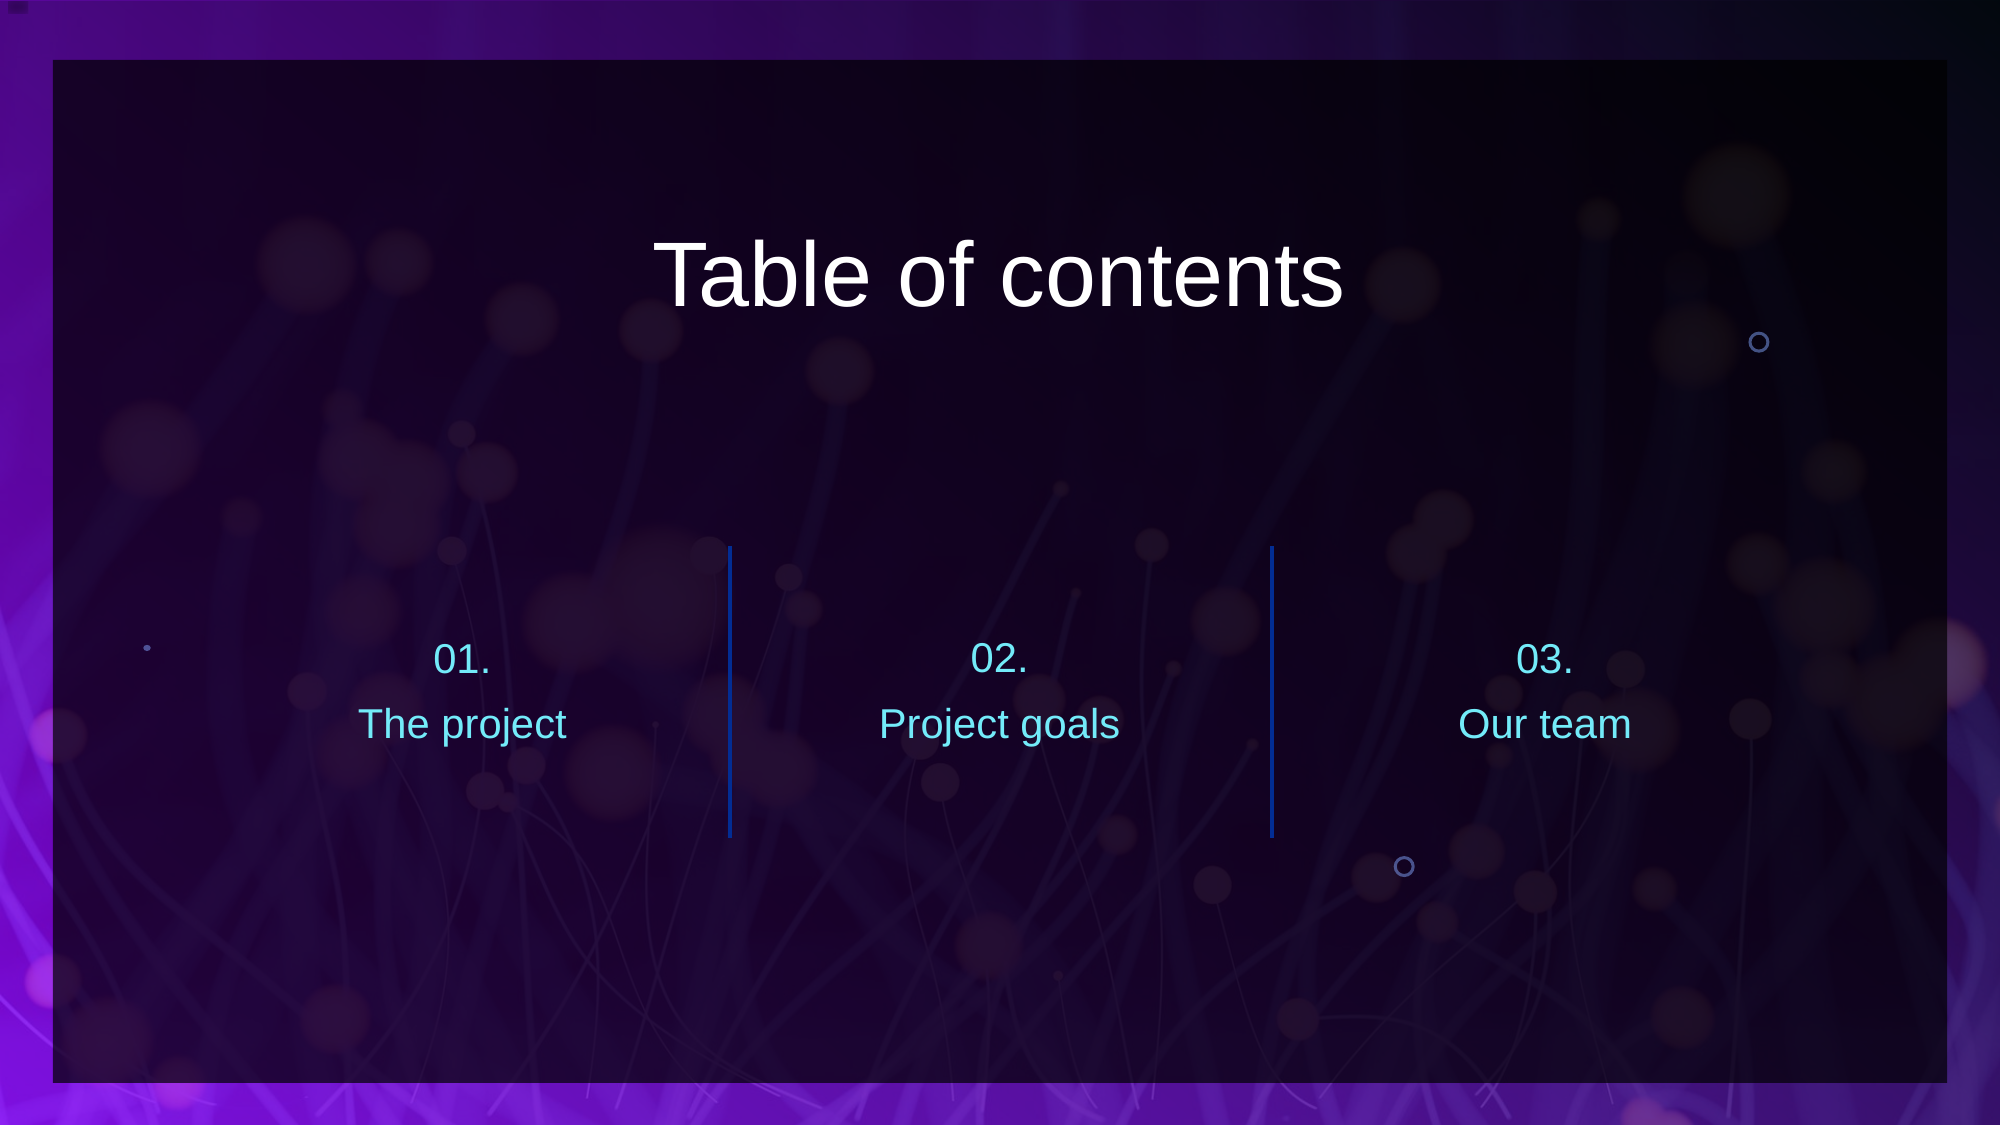

# Table of contents
02.
Project goals
01.
The project
03.
Our team